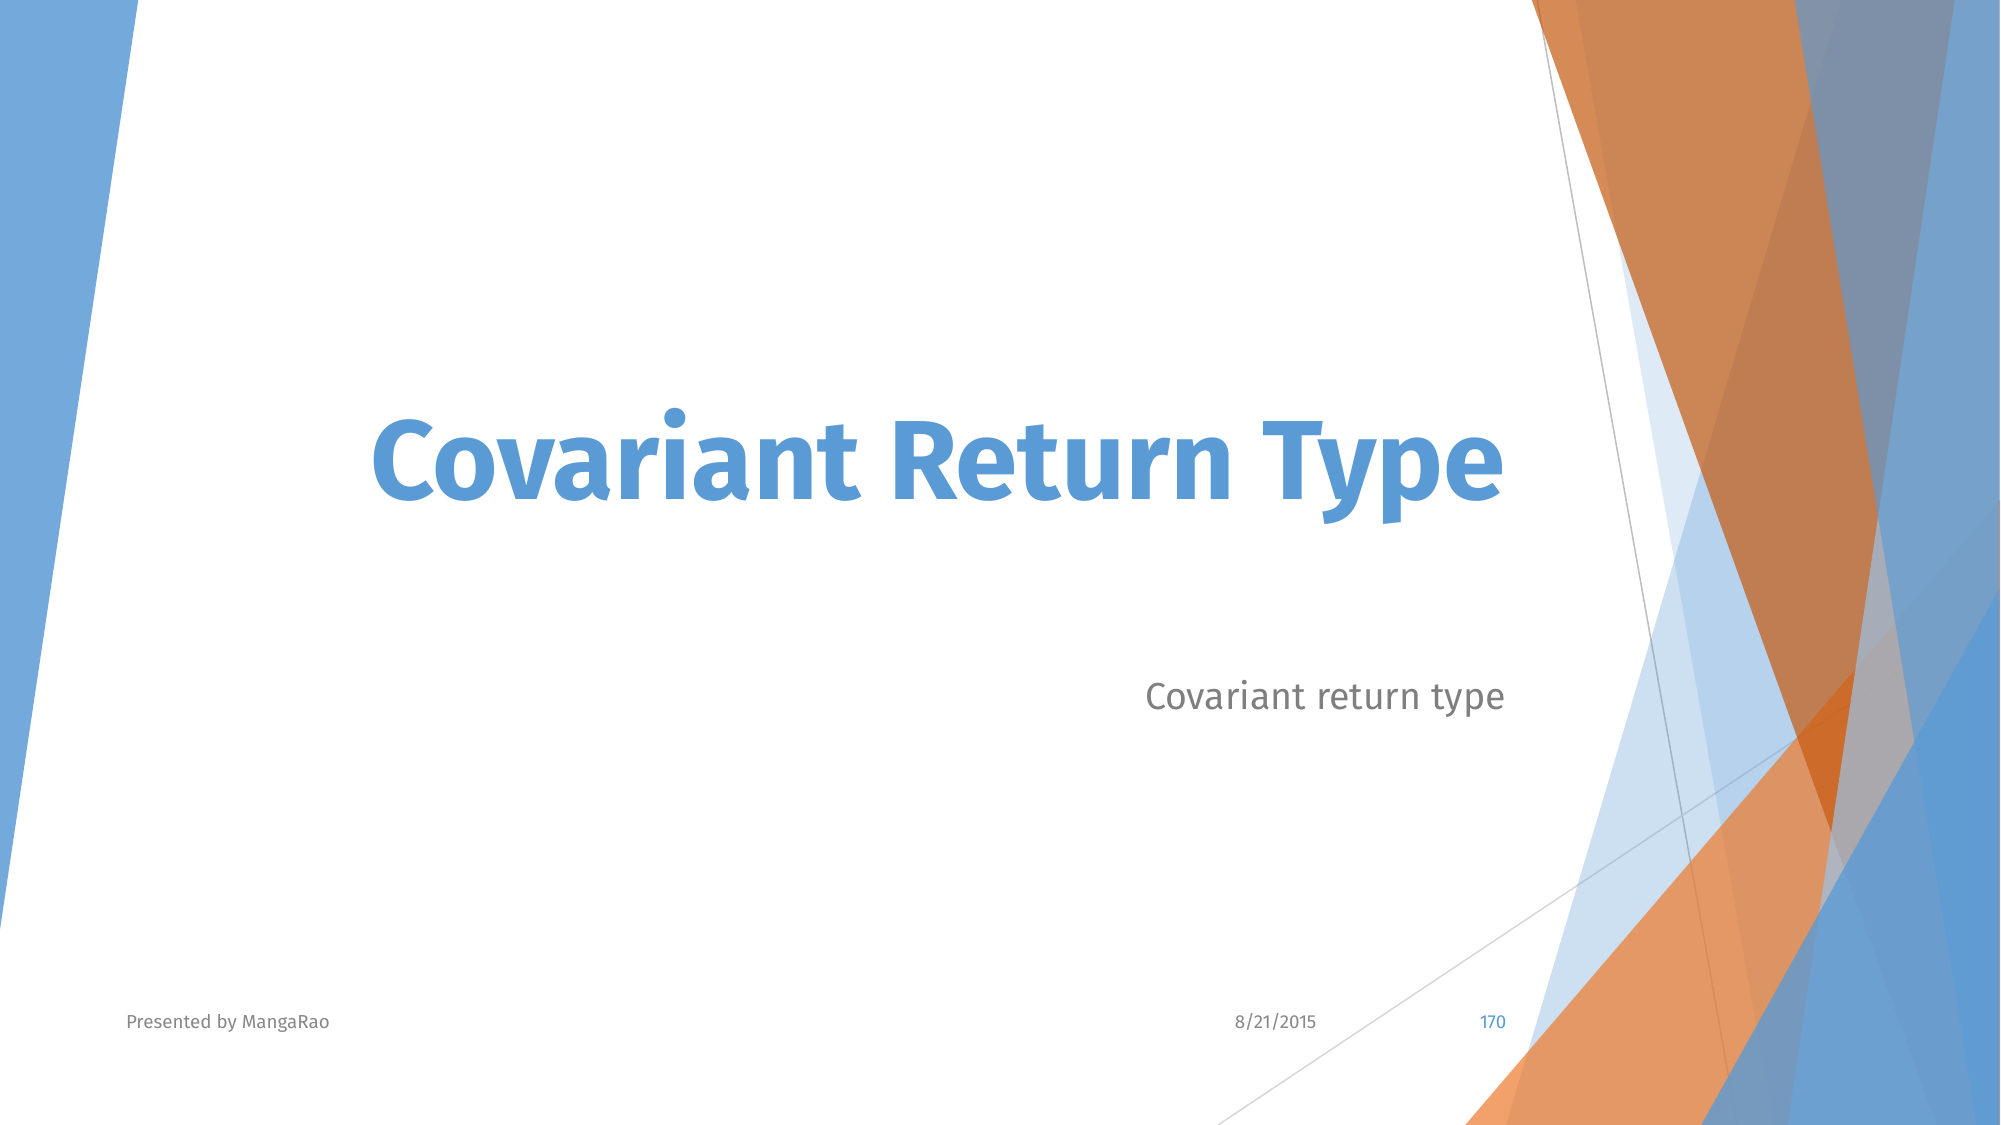

# Covariant Return Type
Covariant return type
Presented by MangaRao
8/21/2015
170